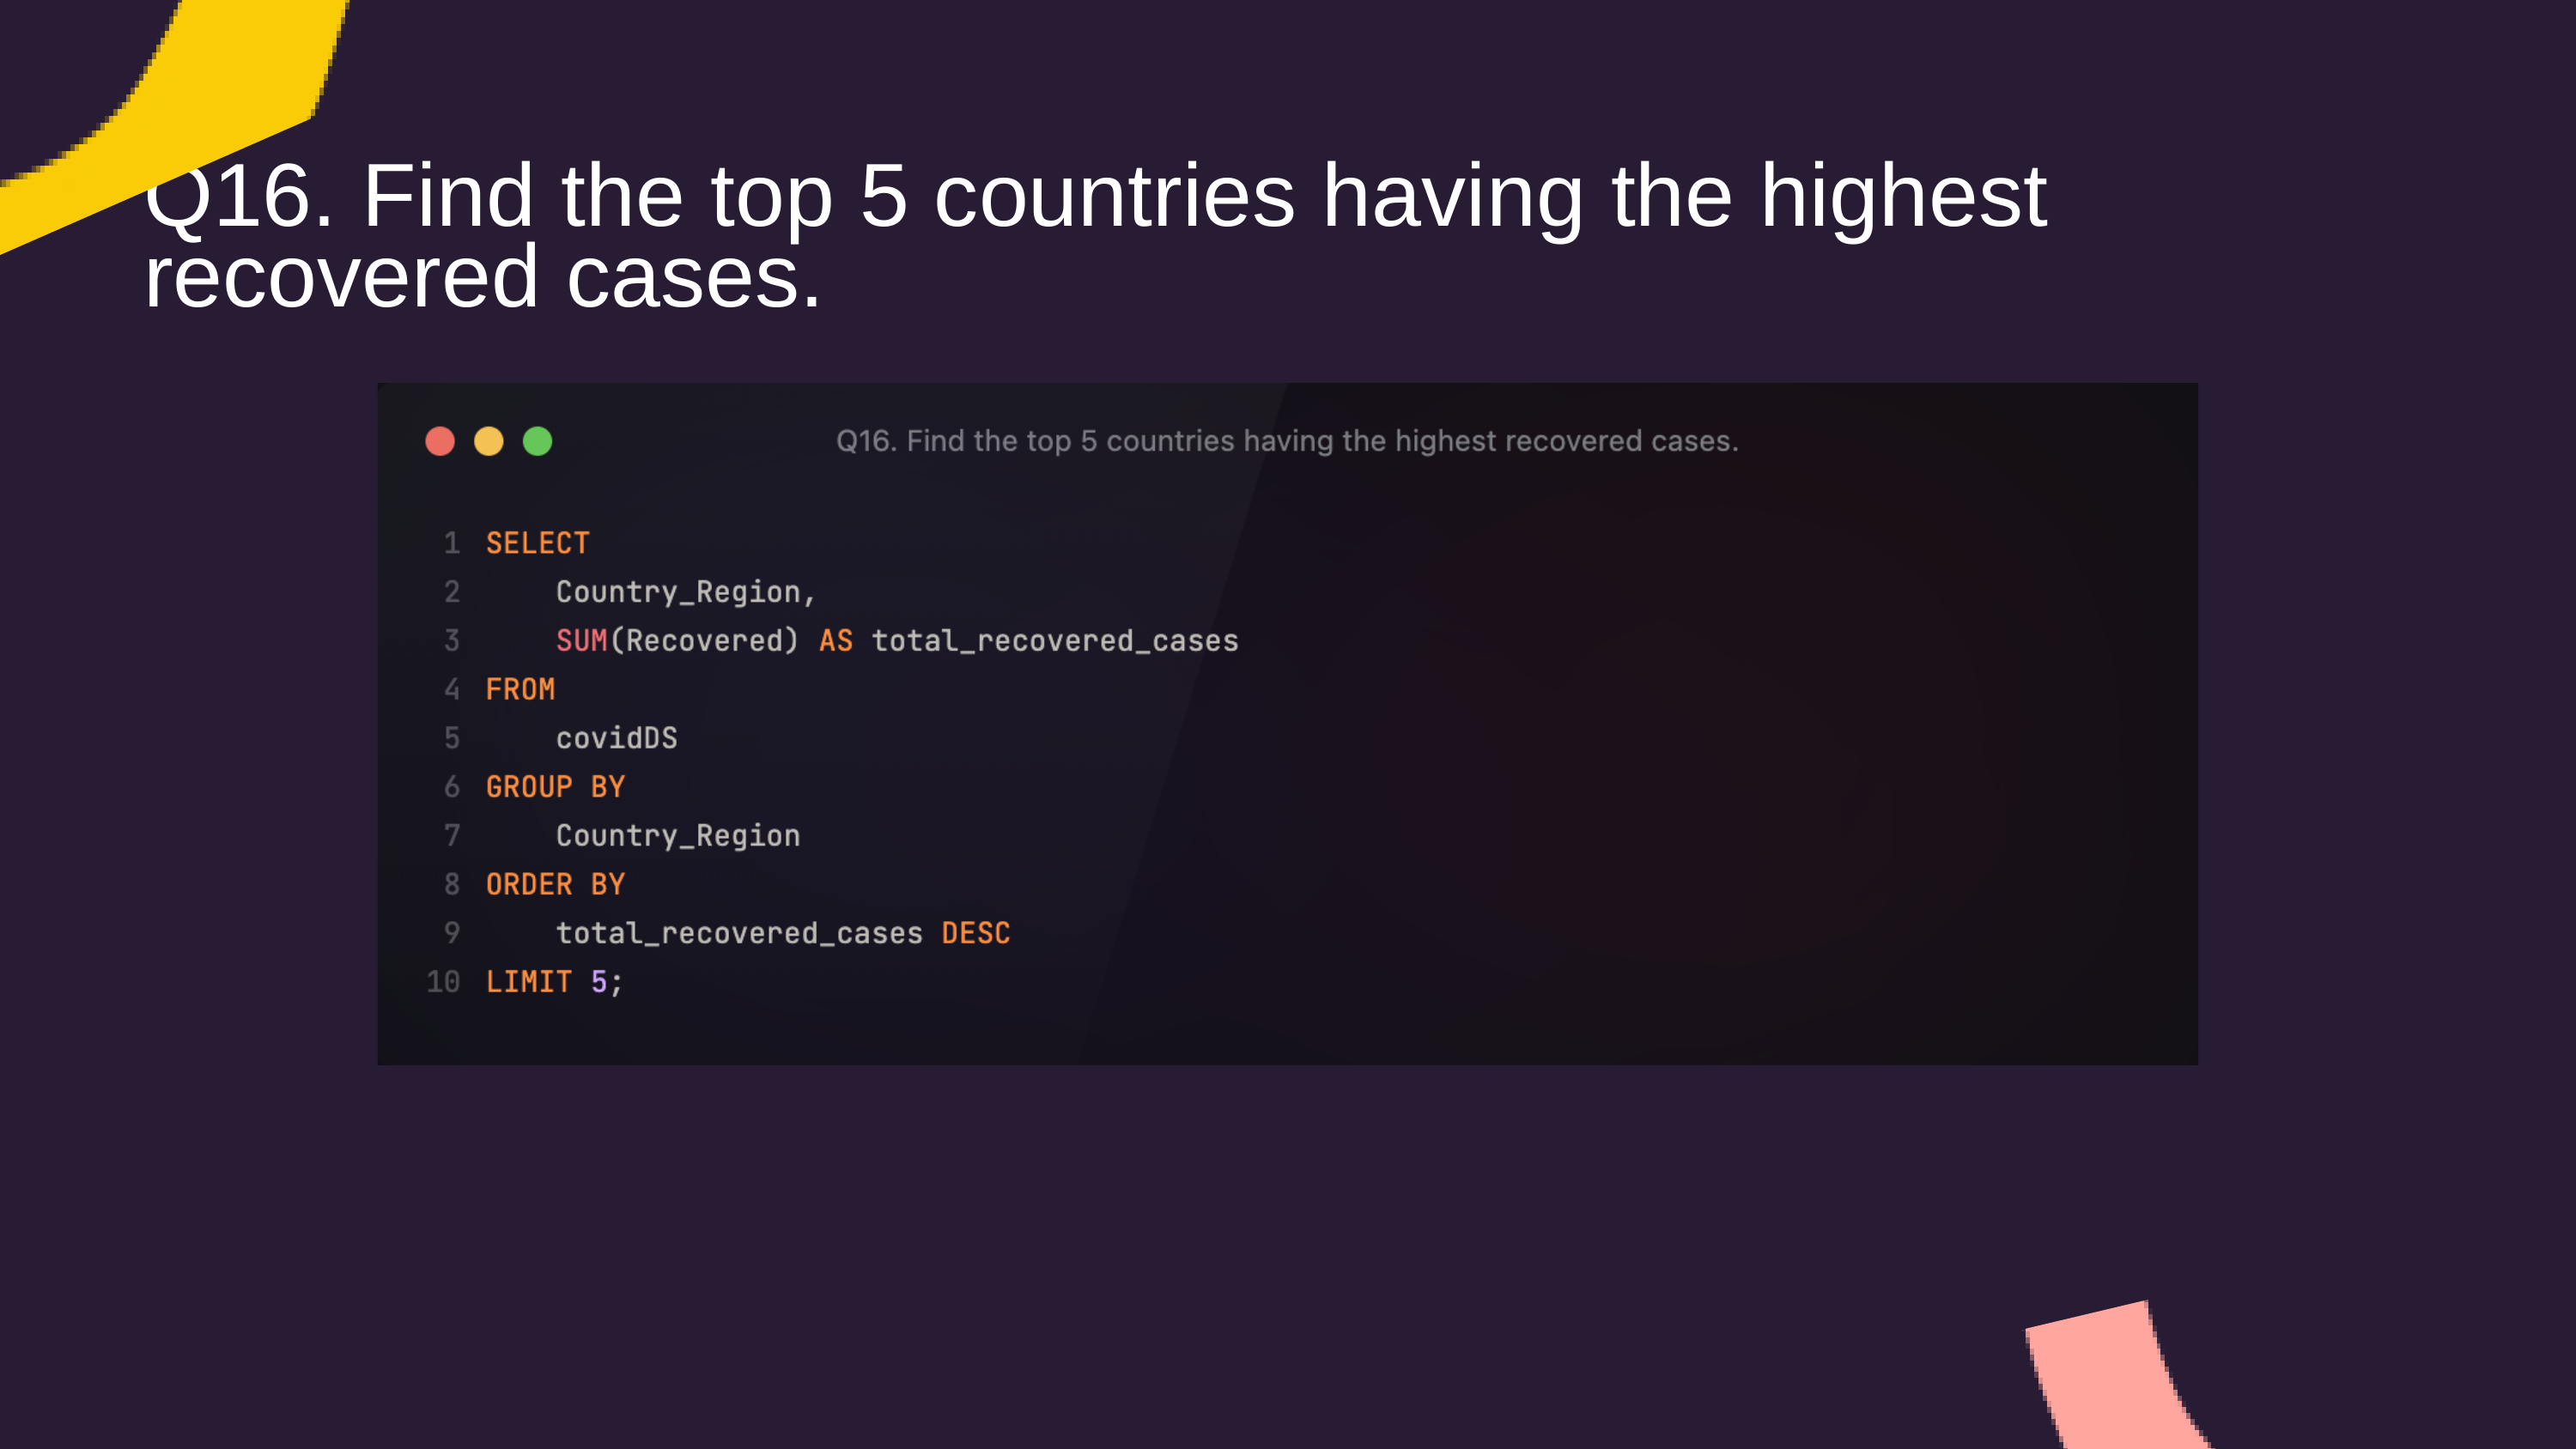

Q16. Find the top 5 countries having the highest recovered cases.